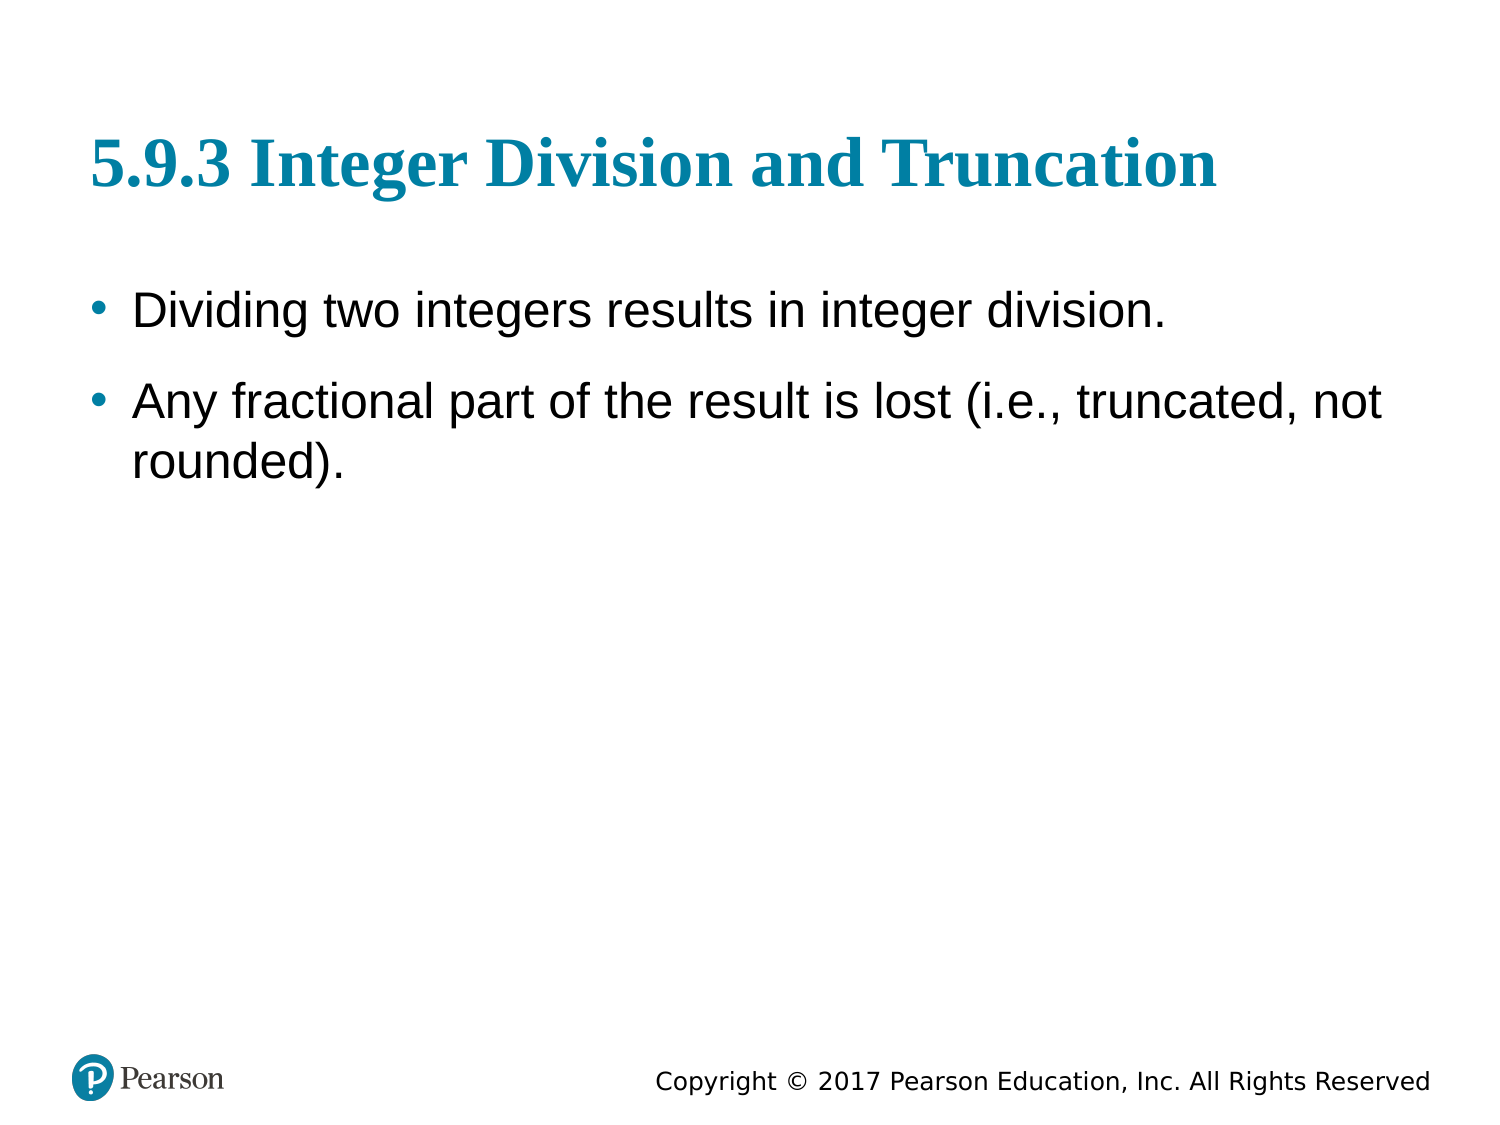

# 5.9.3 Integer Division and Truncation
Dividing two integers results in integer division.
Any fractional part of the result is lost (i.e., truncated, not rounded).